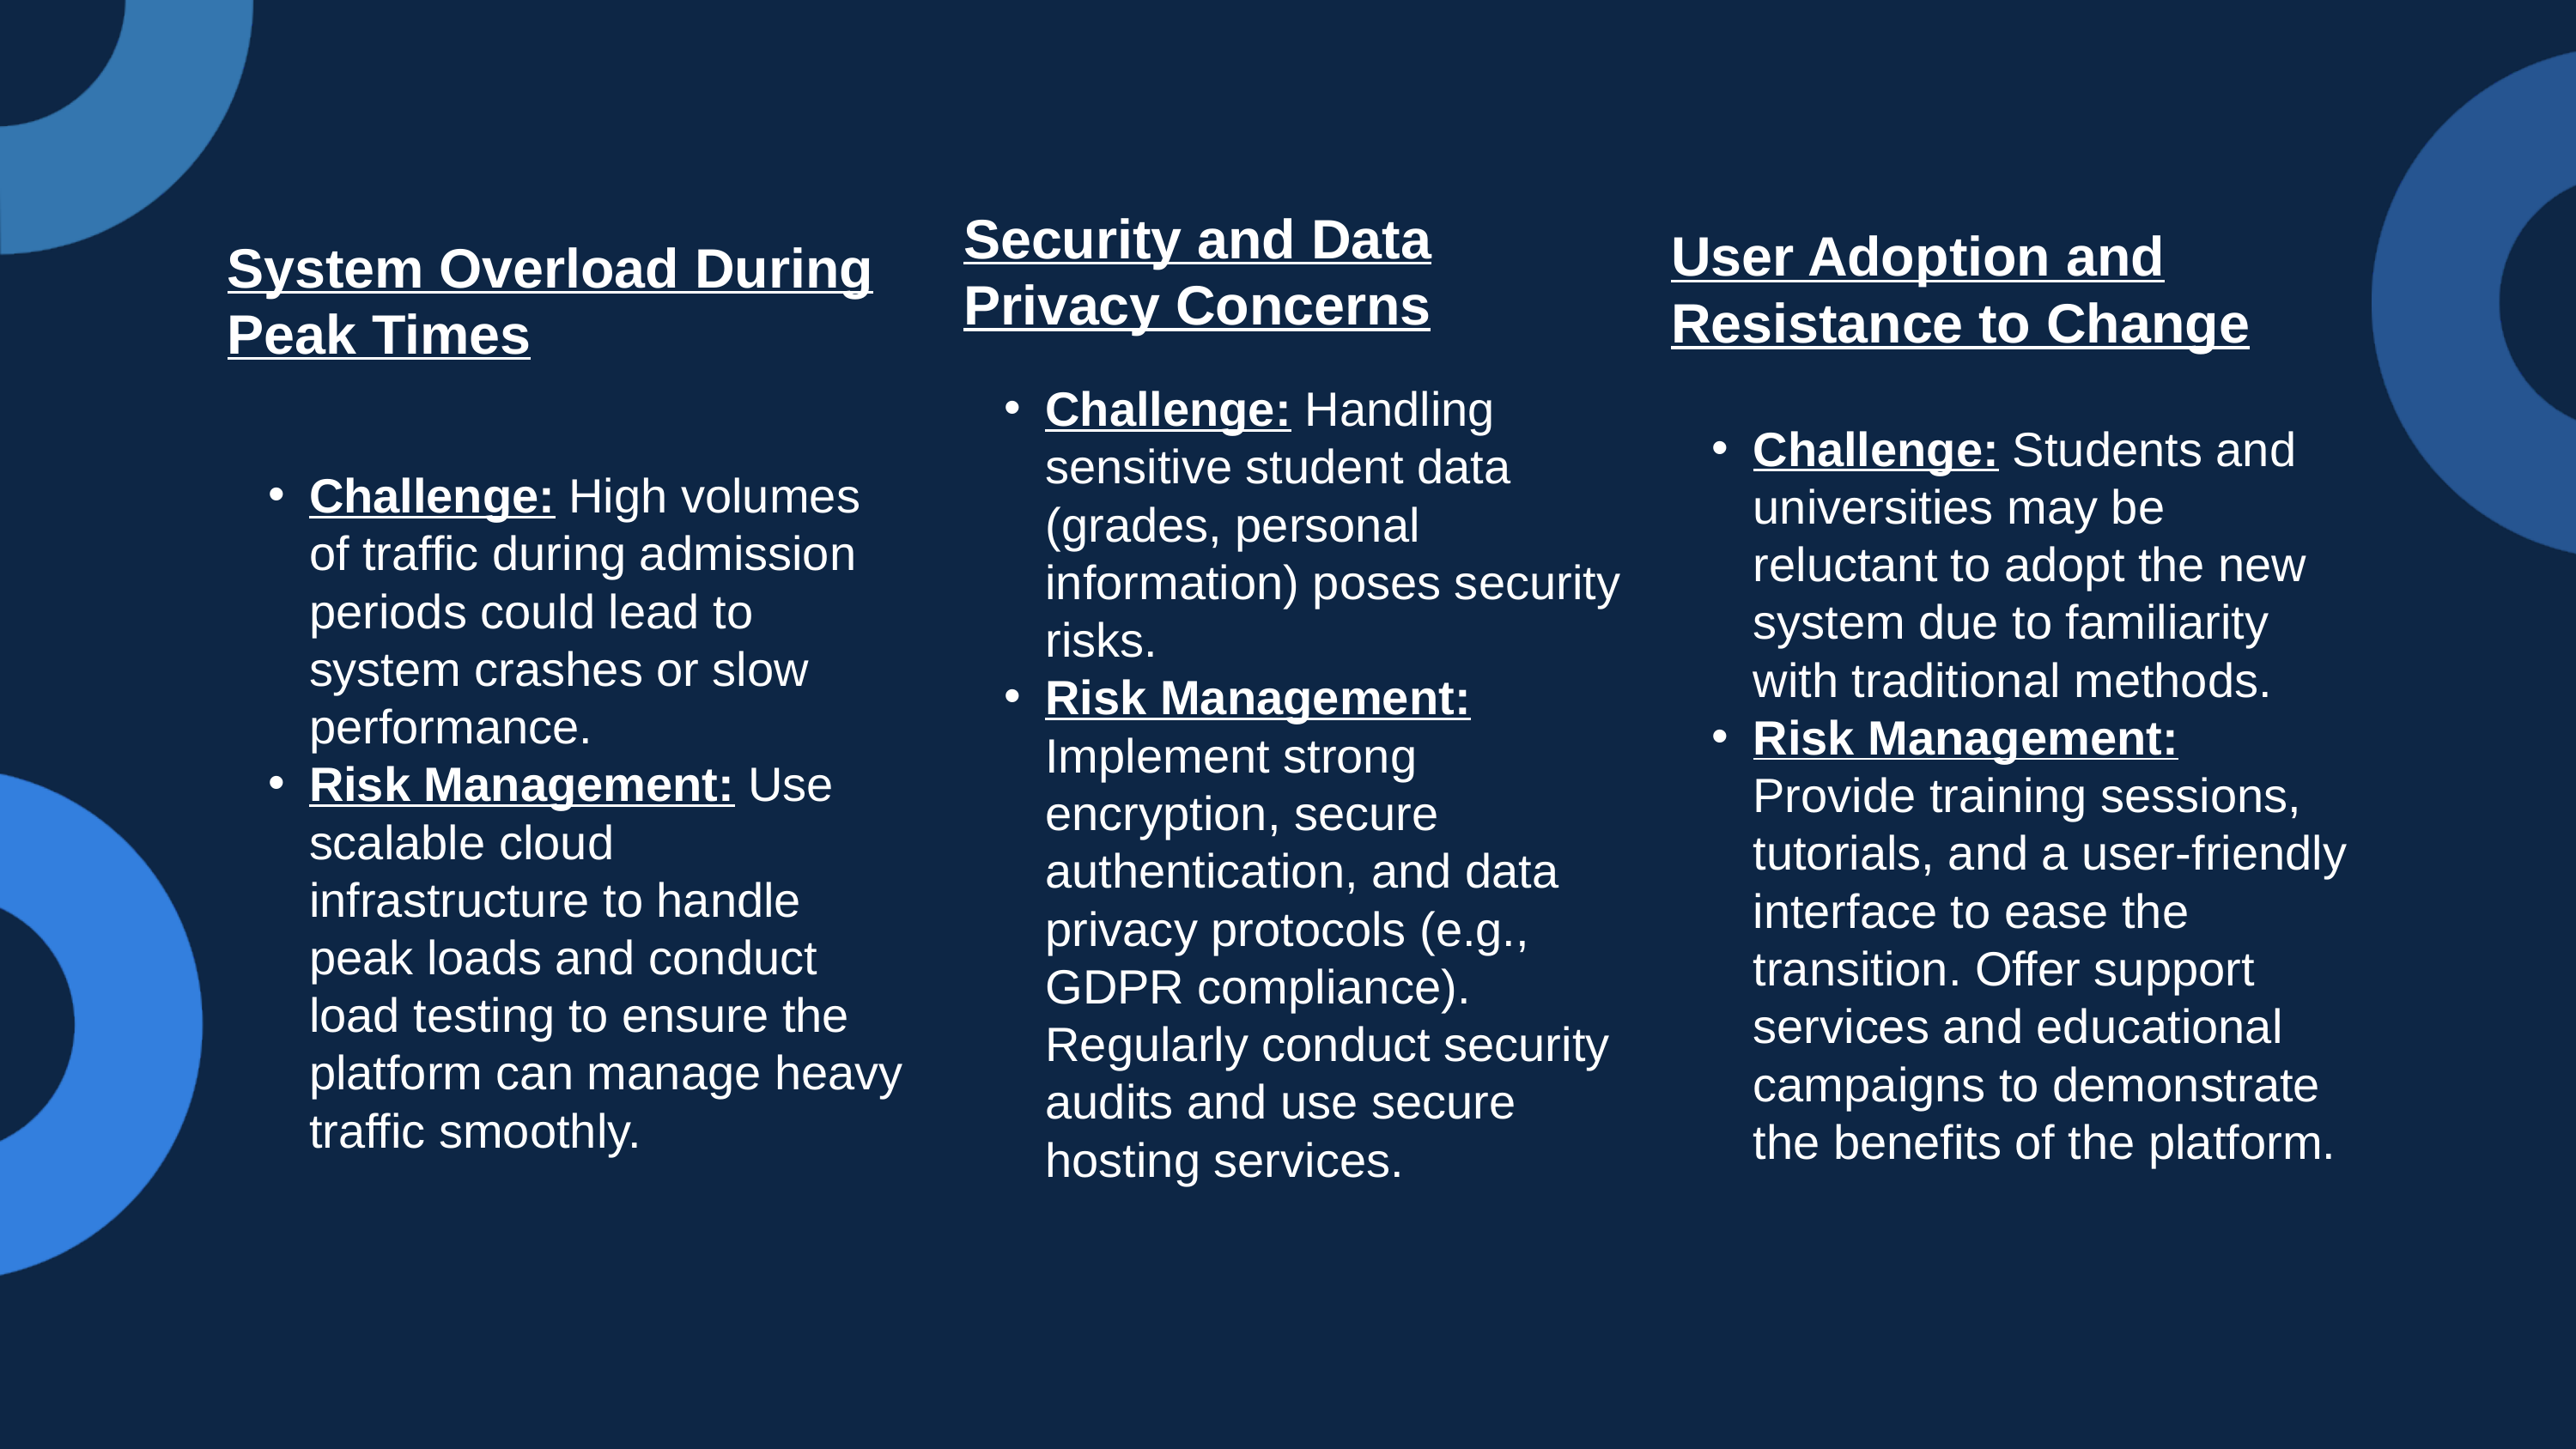

Security and Data Privacy Concerns
User Adoption and Resistance to Change
System Overload During Peak Times
Challenge: Handling sensitive student data (grades, personal information) poses security risks.
Risk Management: Implement strong encryption, secure authentication, and data privacy protocols (e.g., GDPR compliance). Regularly conduct security audits and use secure hosting services.

Challenge: Students and universities may be reluctant to adopt the new system due to familiarity with traditional methods.
Risk Management: Provide training sessions, tutorials, and a user-friendly interface to ease the transition. Offer support services and educational campaigns to demonstrate the benefits of the platform.

Challenge: High volumes of traffic during admission periods could lead to system crashes or slow performance.
Risk Management: Use scalable cloud infrastructure to handle peak loads and conduct load testing to ensure the platform can manage heavy traffic smoothly.